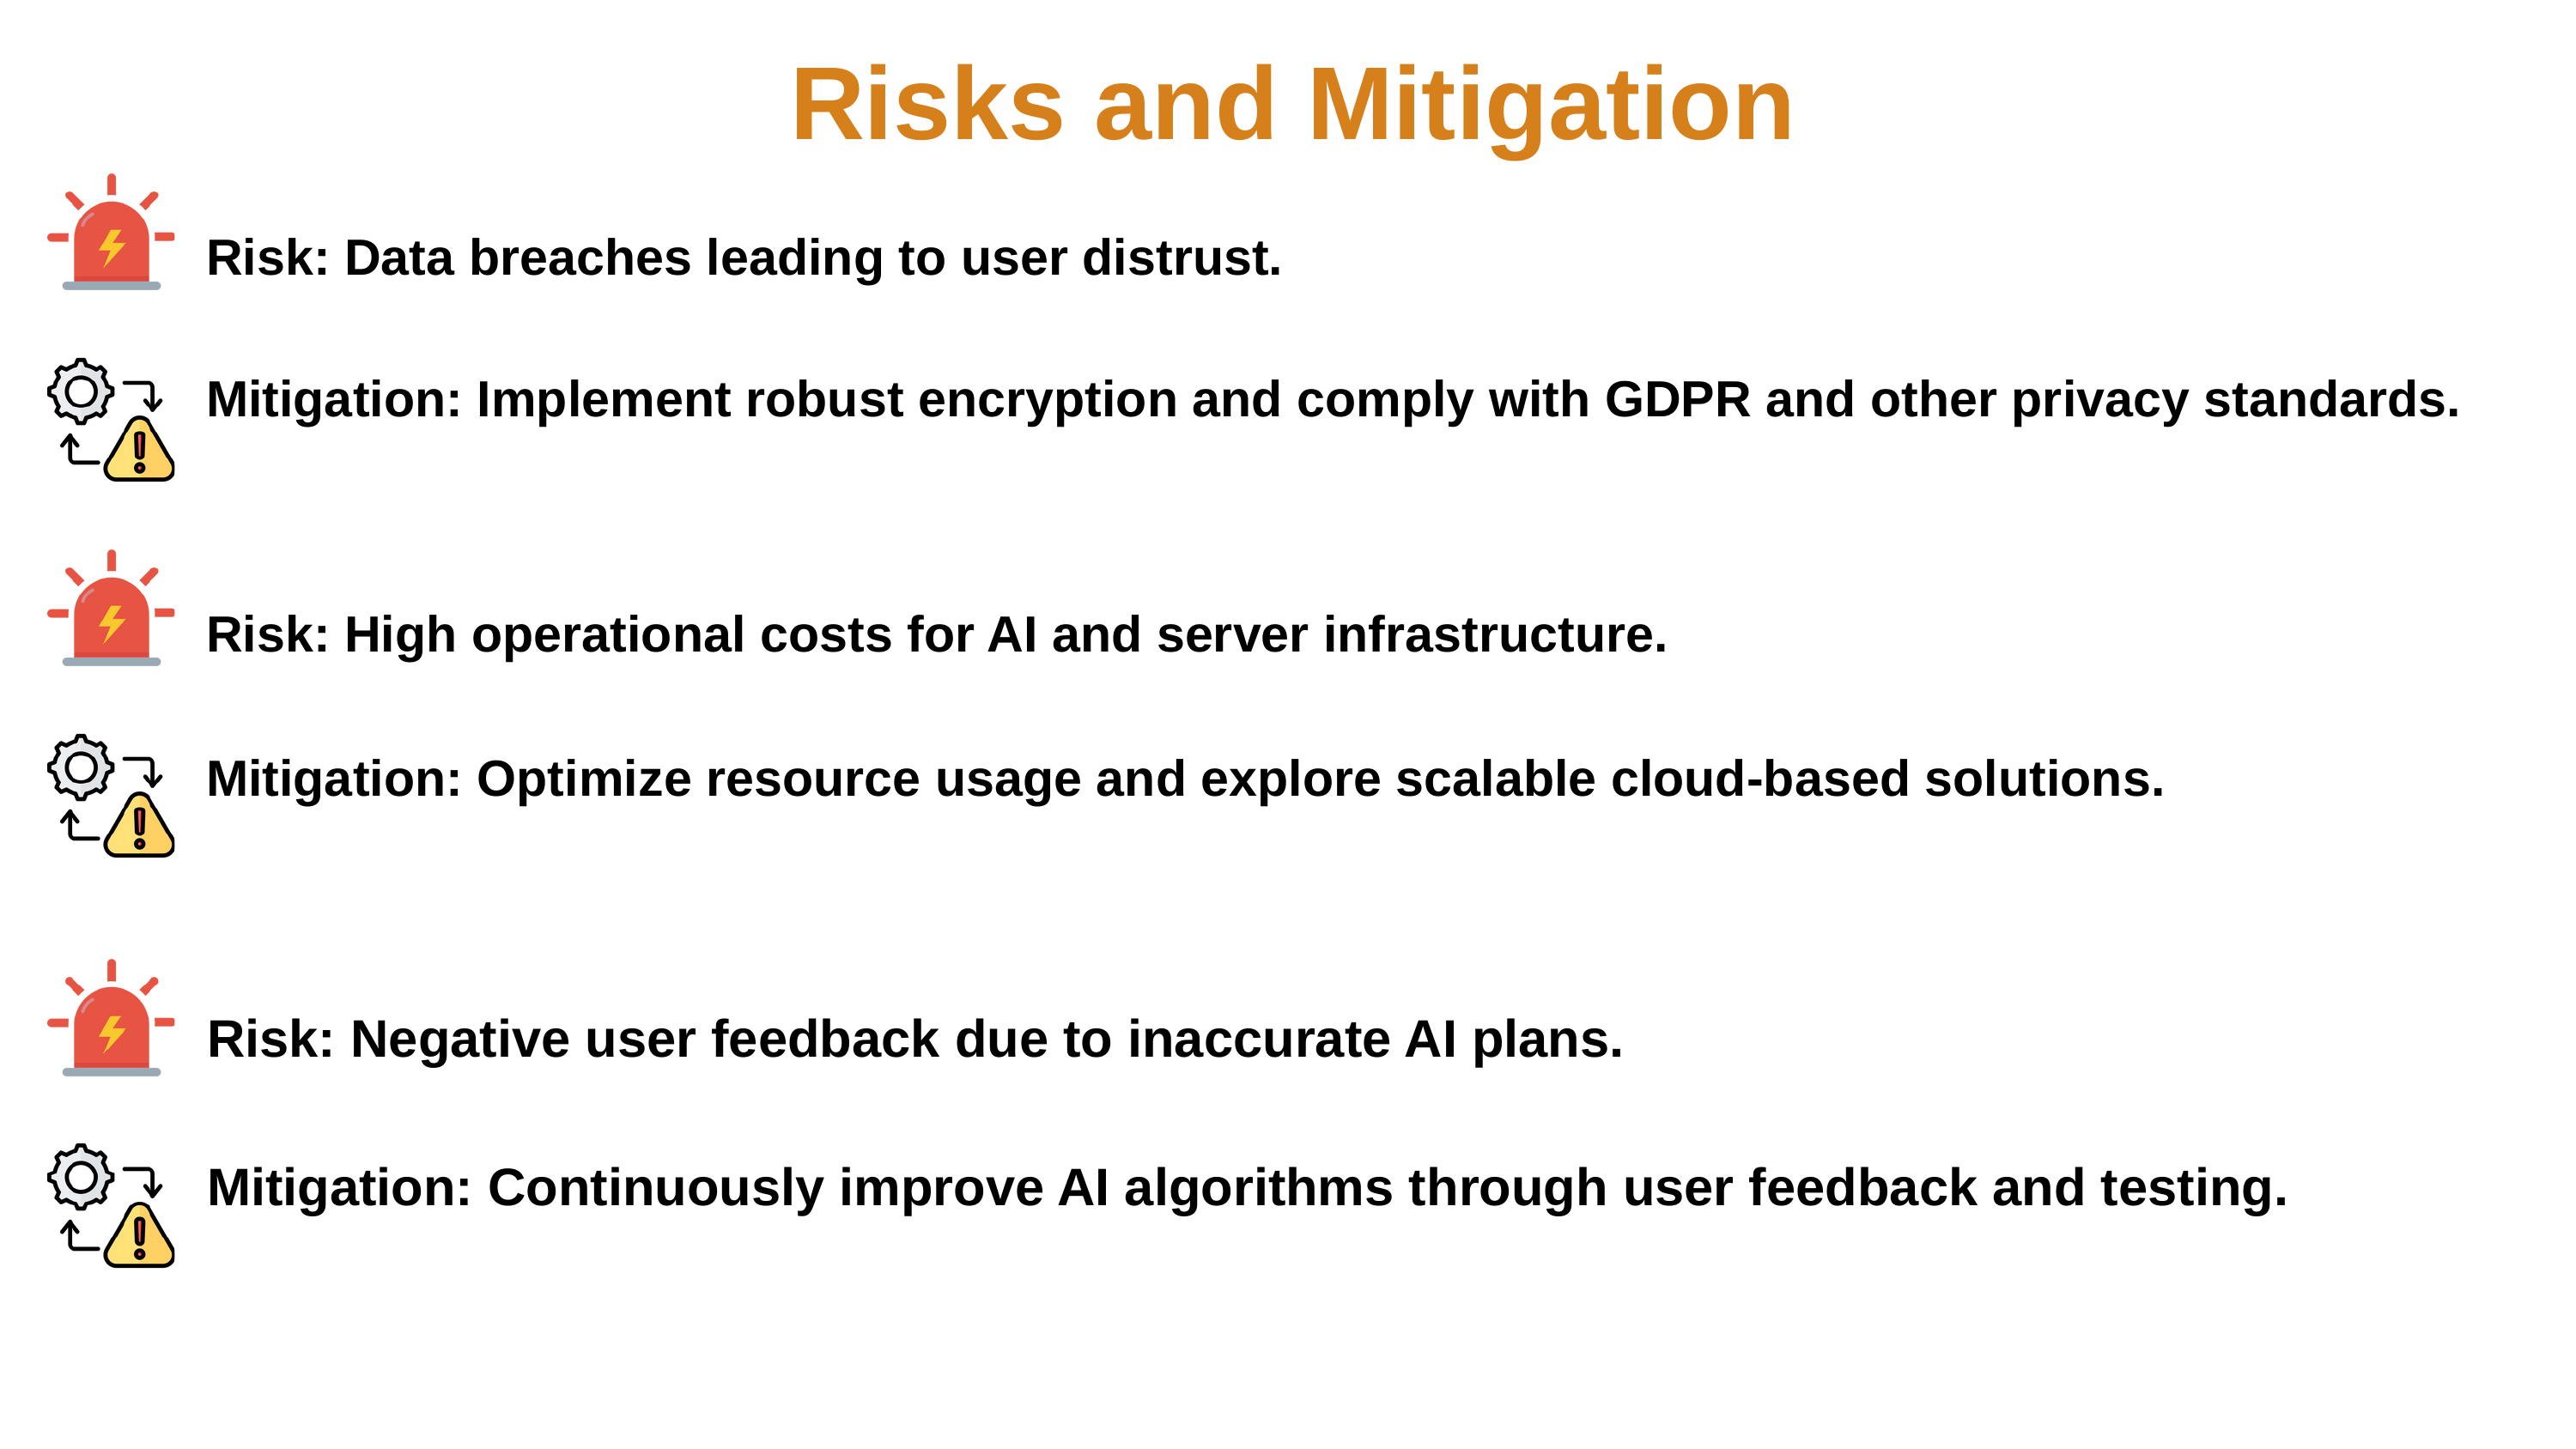

Risks and Mitigation

     Risk: Data breaches leading to user distrust.

     Mitigation: Implement robust encryption and comply with GDPR and other privacy standards.

     Risk: High operational costs for AI and server infrastructure.

     Mitigation: Optimize resource usage and explore scalable cloud-based solutions.

      Risk: Negative user feedback due to inaccurate AI plans.

      Mitigation: Continuously improve AI algorithms through user feedback and testing.